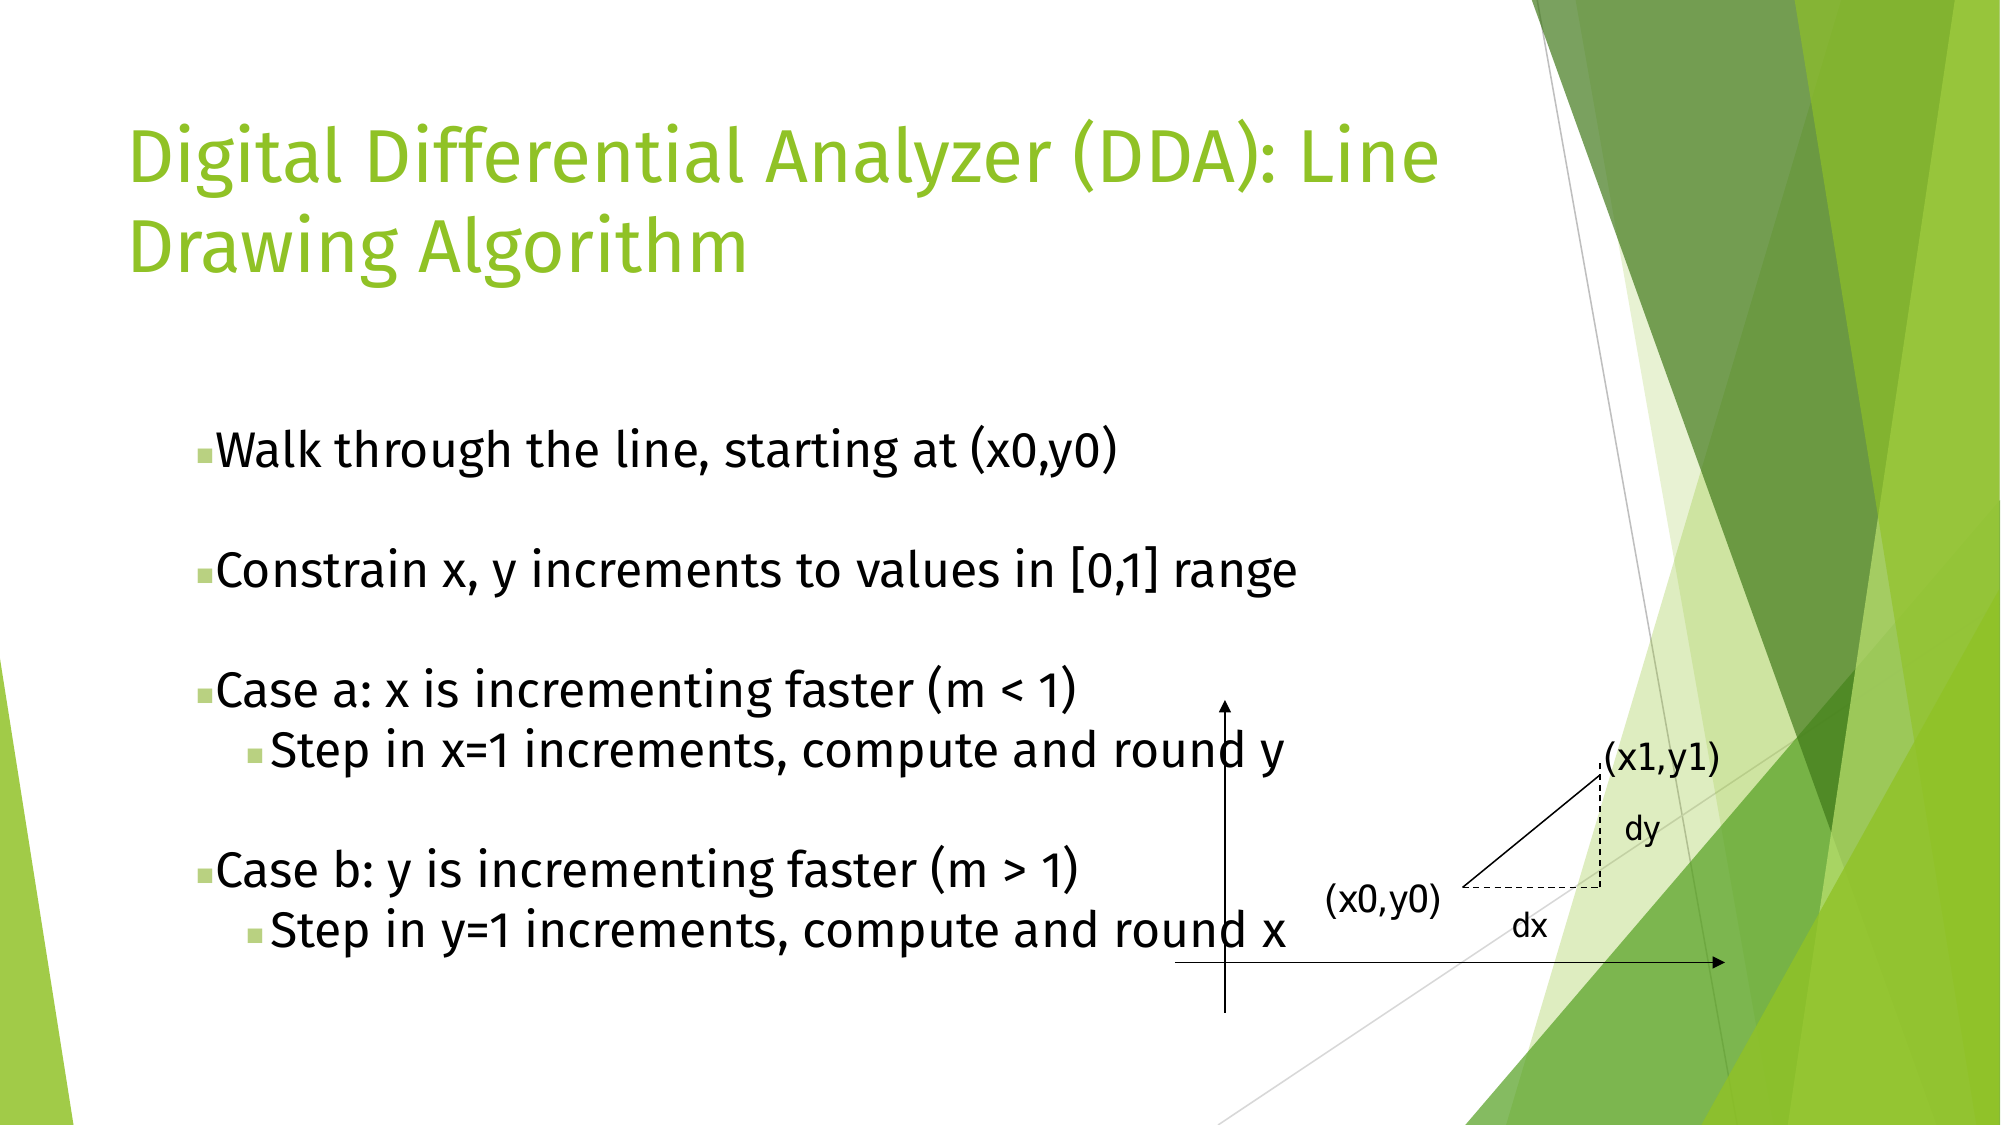

# Digital Differential Analyzer (DDA): Line Drawing Algorithm
Walk through the line, starting at (x0,y0)

Constrain x, y increments to values in [0,1] range

Case a: x is incrementing faster (m < 1)
Step in x=1 increments, compute and round y

Case b: y is incrementing faster (m > 1)
Step in y=1 increments, compute and round x
(x1,y1)
(x0,y0)
dy
dx